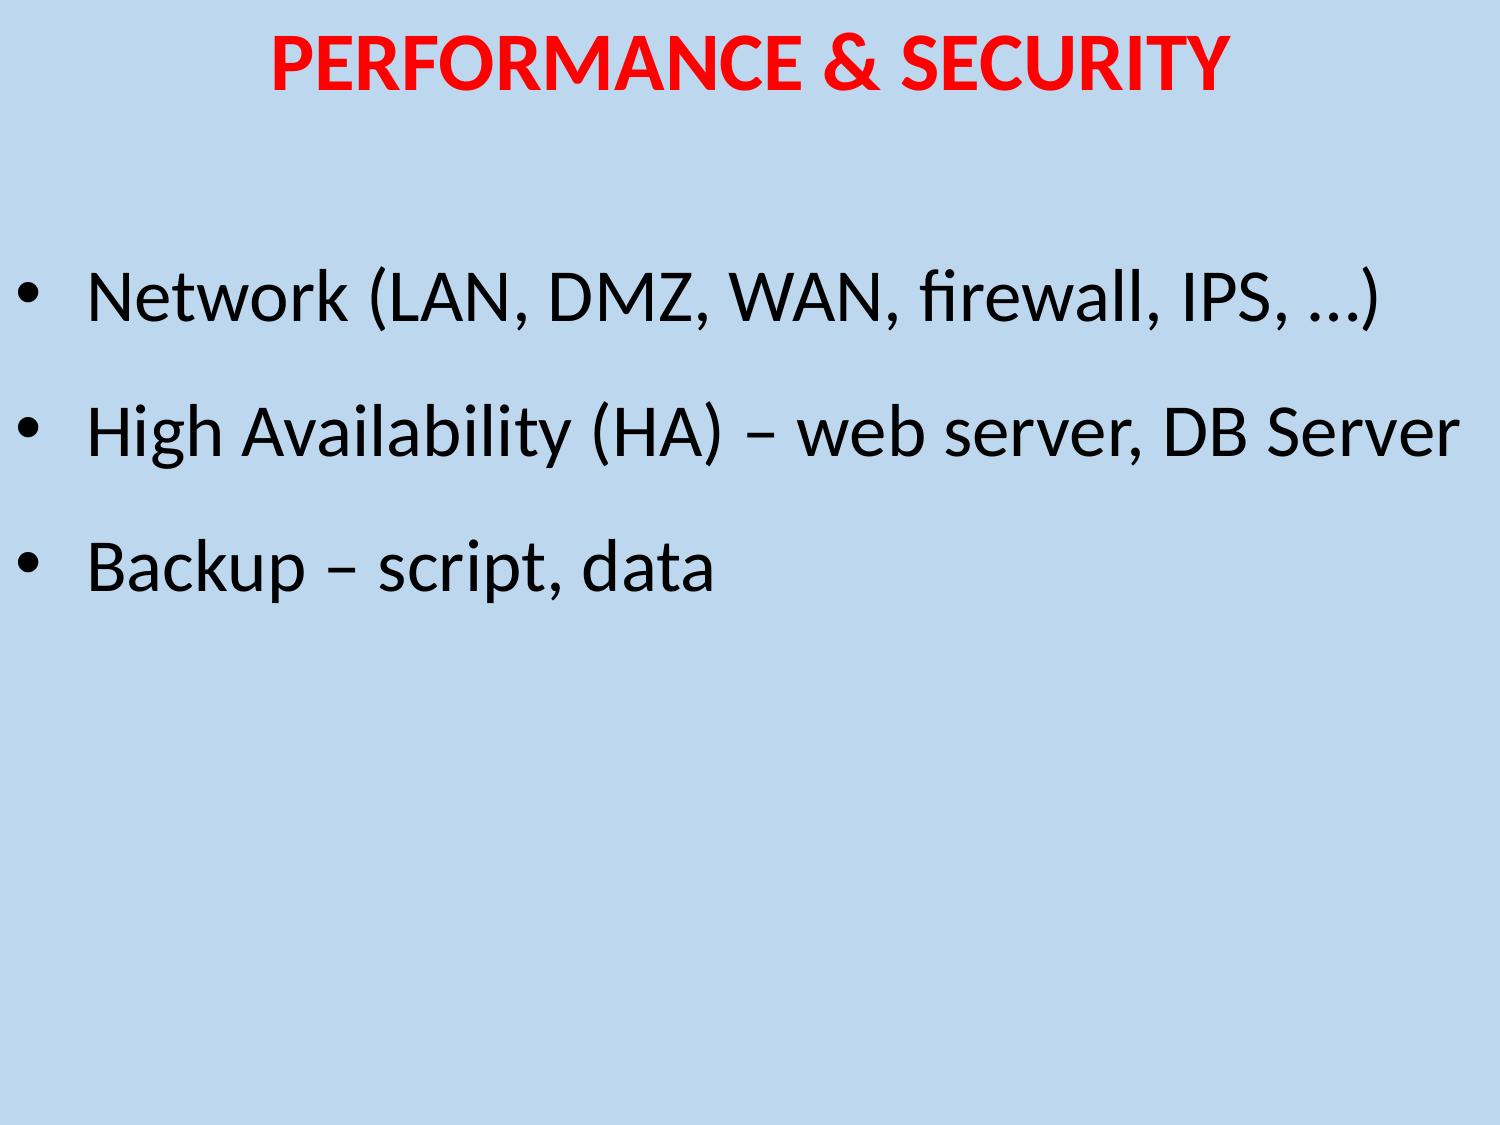

PERFORMANCE & SECURITY
Network (LAN, DMZ, WAN, firewall, IPS, …)
High Availability (HA) – web server, DB Server
Backup – script, data